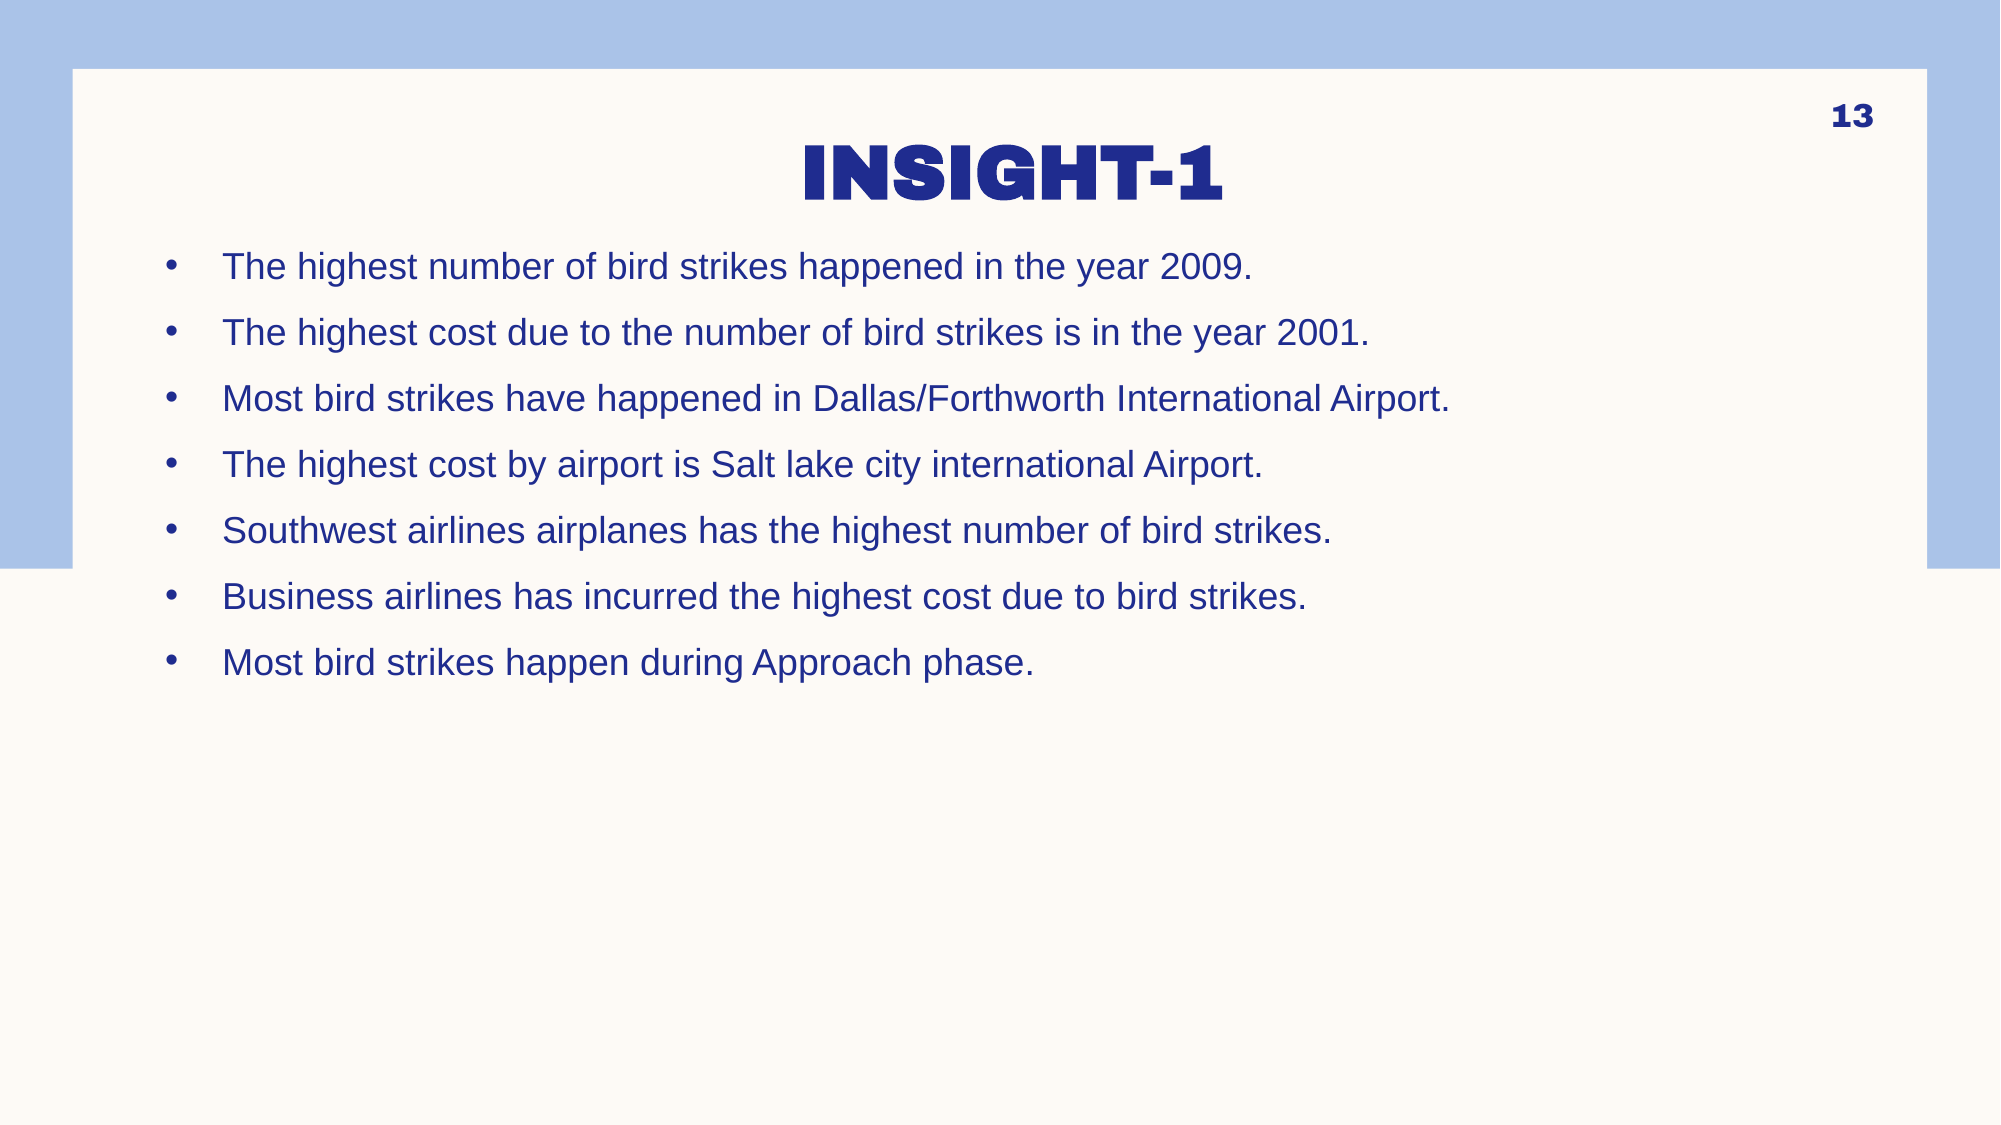

13
# INSIGHT-1
The highest number of bird strikes happened in the year 2009.
The highest cost due to the number of bird strikes is in the year 2001.
Most bird strikes have happened in Dallas/Forthworth International Airport.
The highest cost by airport is Salt lake city international Airport.
Southwest airlines airplanes has the highest number of bird strikes.
Business airlines has incurred the highest cost due to bird strikes.
Most bird strikes happen during Approach phase.